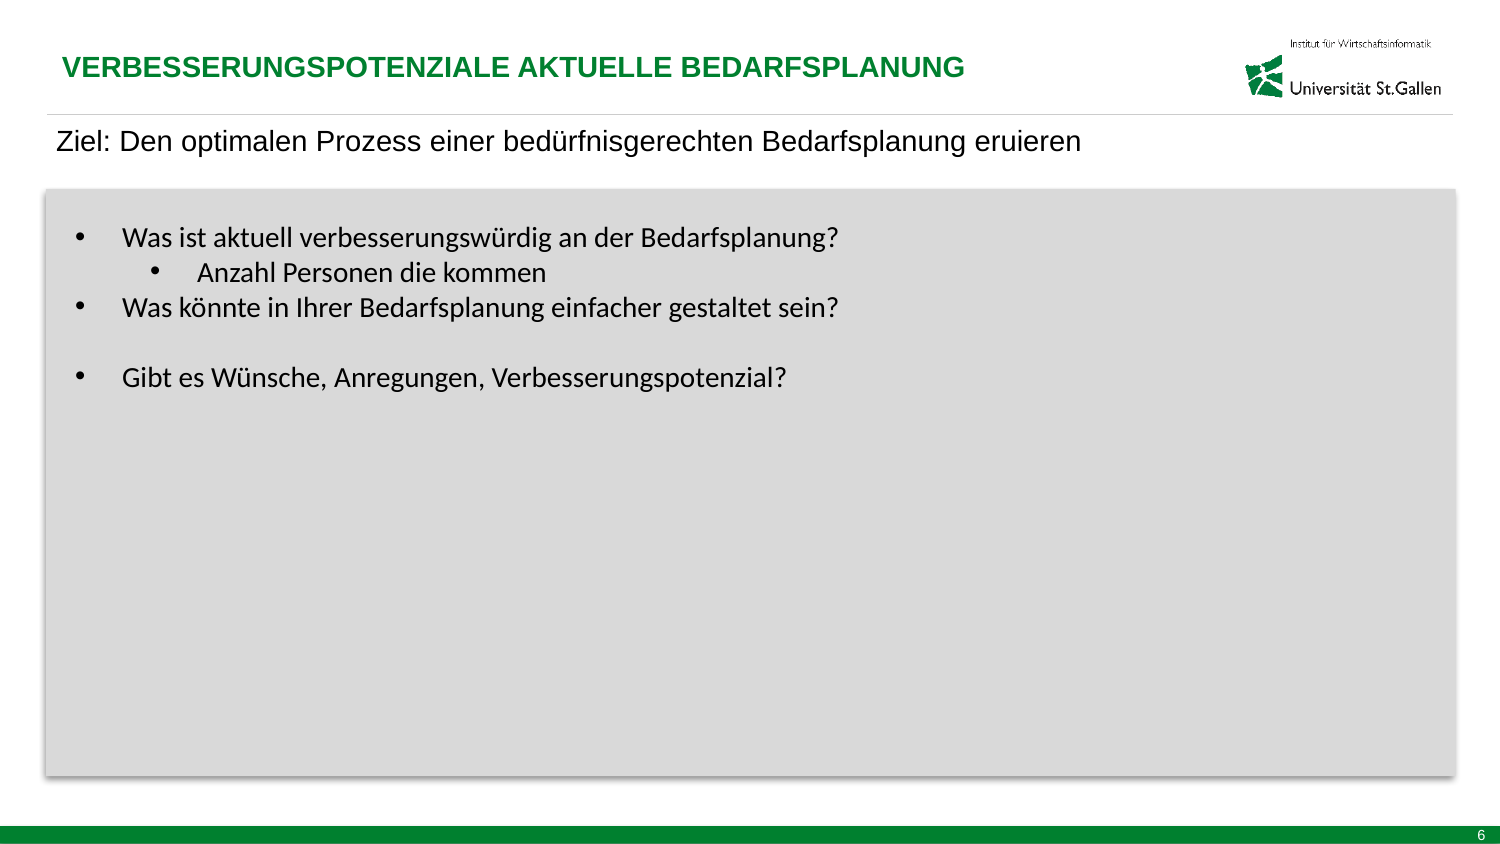

VERBESSERUNGSPOTENZIALE AKTUELLE BEDARFSPLANUNG

Ziel: Den optimalen Prozess einer bedürfnisgerechten Bedarfsplanung eruieren
Was ist aktuell verbesserungswürdig an der Bedarfsplanung?
Anzahl Personen die kommen
Was könnte in Ihrer Bedarfsplanung einfacher gestaltet sein?

Gibt es Wünsche, Anregungen, Verbesserungspotenzial?